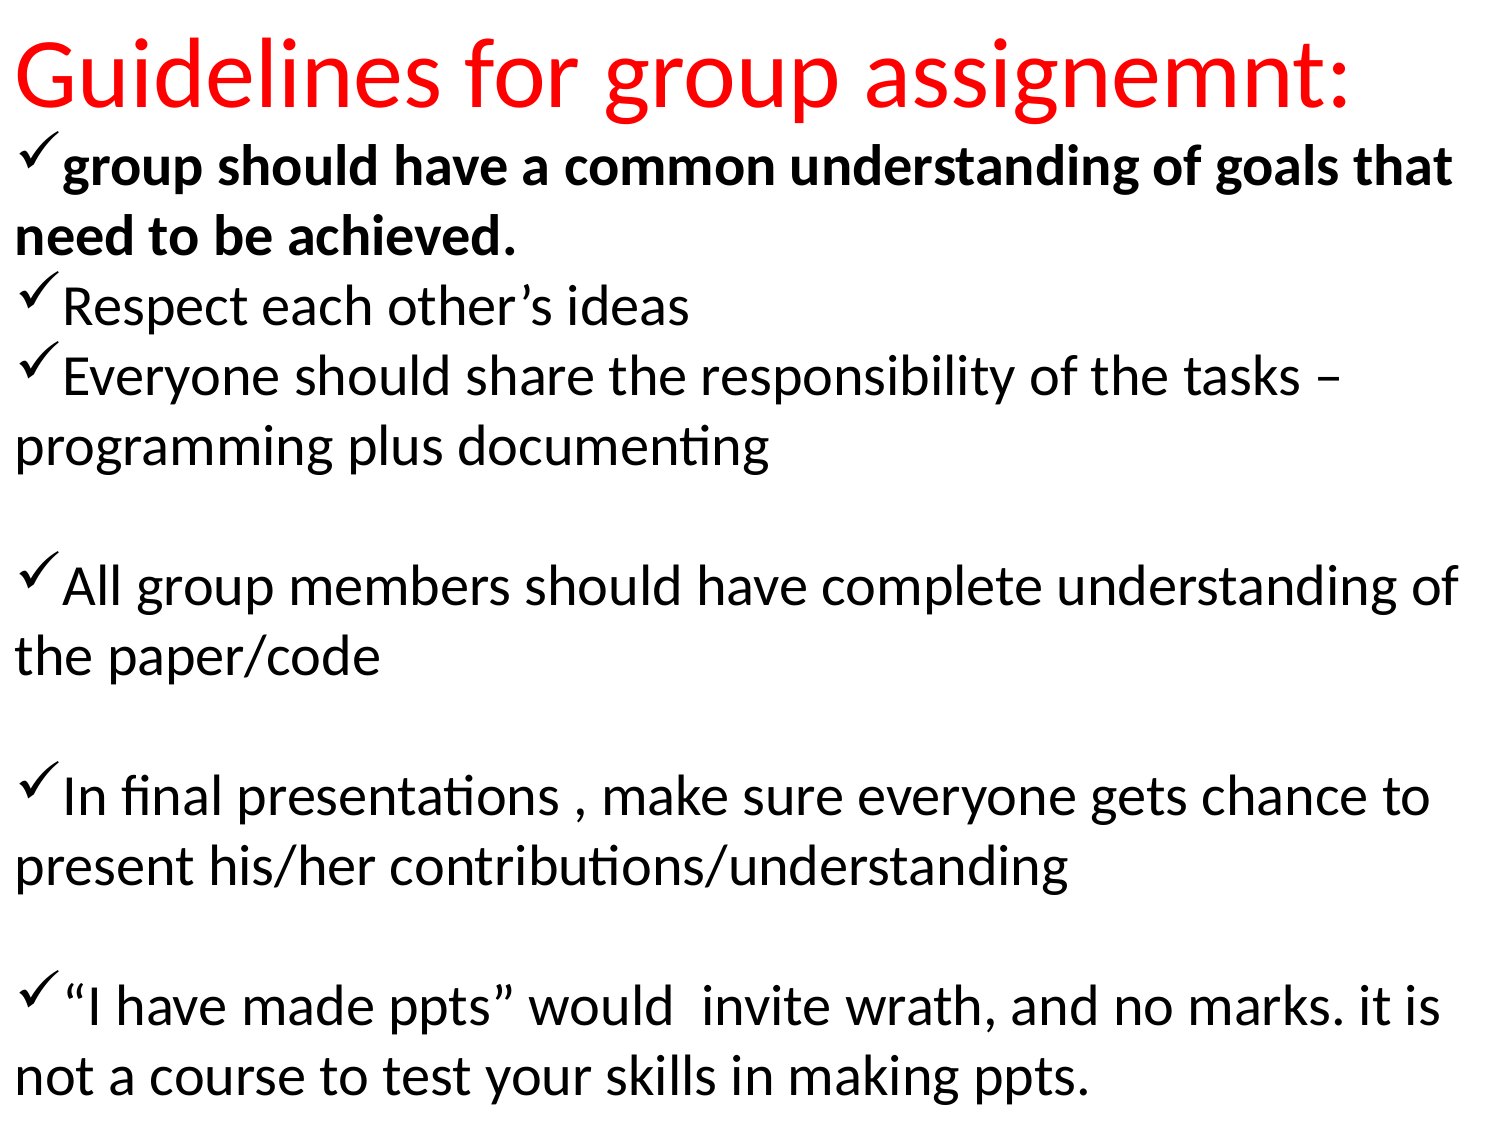

Guidelines for group assignemnt:
group should have a common understanding of goals that need to be achieved.
Respect each other’s ideas
Everyone should share the responsibility of the tasks – programming plus documenting

All group members should have complete understanding of the paper/code

In final presentations , make sure everyone gets chance to present his/her contributions/understanding
“I have made ppts” would  invite wrath, and no marks. it is not a course to test your skills in making ppts.